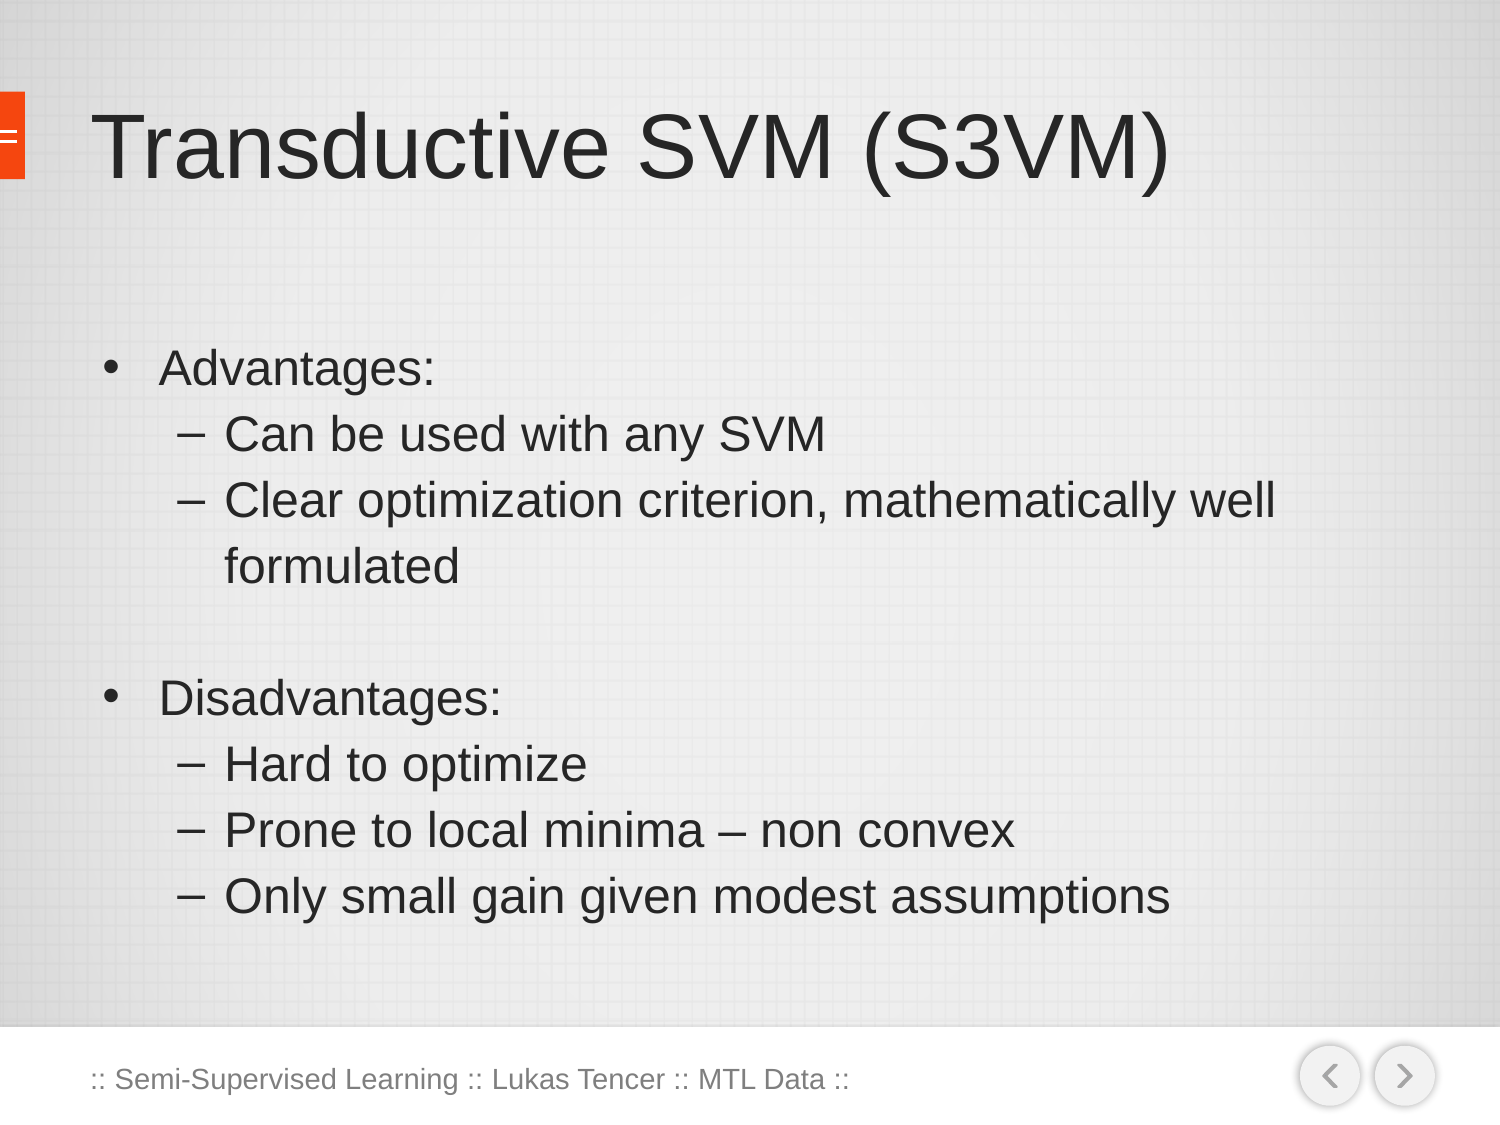

# Transductive SVM (S3VM)

Advantages:
Can be used with any SVM
Clear optimization criterion, mathematically well formulated

Disadvantages:
Hard to optimize
Prone to local minima – non convex
Only small gain given modest assumptions

:: Semi-Supervised Learning :: Lukas Tencer :: MTL Data ::